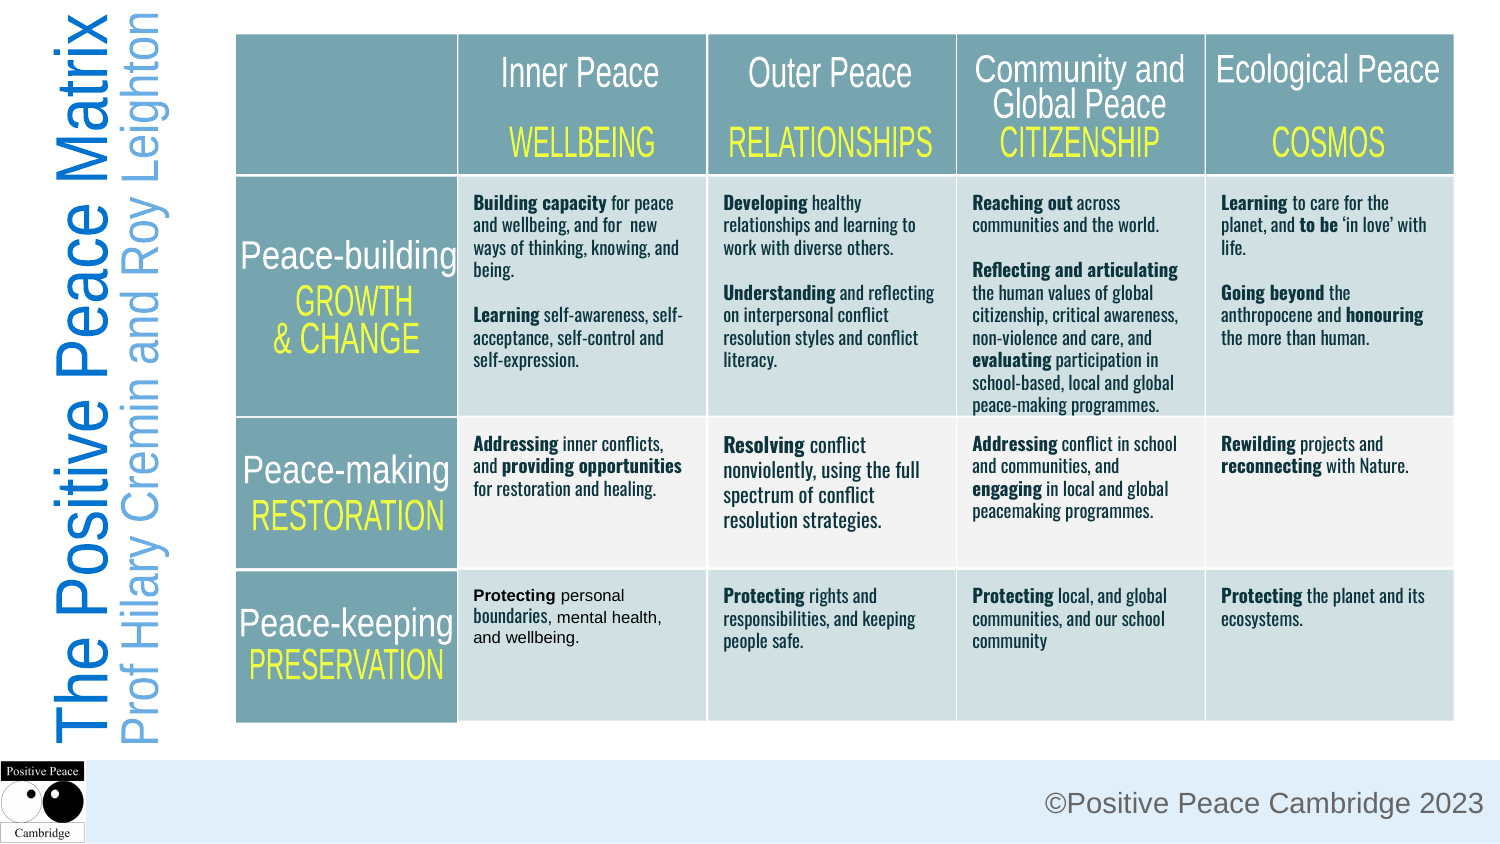

Ecological Peace
Community and
Outer Peace
Inner Peace
Global Peace
CITIZENSHIP
COSMOS
WELLBEING
RELATIONSHIPS

Building capacity for peace and wellbeing, and for  new ways of thinking, knowing, and being.

Learning self-awareness, self-acceptance, self-control and self-expression.
Reaching out across communities and the world.

Reflecting and articulating the human values of global citizenship, critical awareness, non-violence and care, and evaluating participation in school-based, local and global peace-making programmes.
Developing healthy relationships and learning to work with diverse others.

Understanding and reflecting on interpersonal conflict resolution styles and conflict literacy.
Learning to care for the planet, and to be ‘in love’ with life.

Going beyond the anthropocene and honouring the more than human.
Peace-building
GROWTH
& CHANGE
The Positive Peace Matrix
Prof Hilary Cremin and Roy Leighton
Addressing inner conflicts, and providing opportunities for restoration and healing.
Addressing conflict in school and communities, and engaging in local and global peacemaking programmes.
Resolving conflict nonviolently, using the full spectrum of conflict resolution strategies.
Rewilding projects and reconnecting with Nature.

Peace-making
RESTORATION
Protecting personal boundaries, mental health, and wellbeing.
Protecting local, and global communities, and our school community
Protecting rights and responsibilities, and keeping people safe.
Protecting the planet and its ecosystems.

Peace-keeping
PRESERVATION